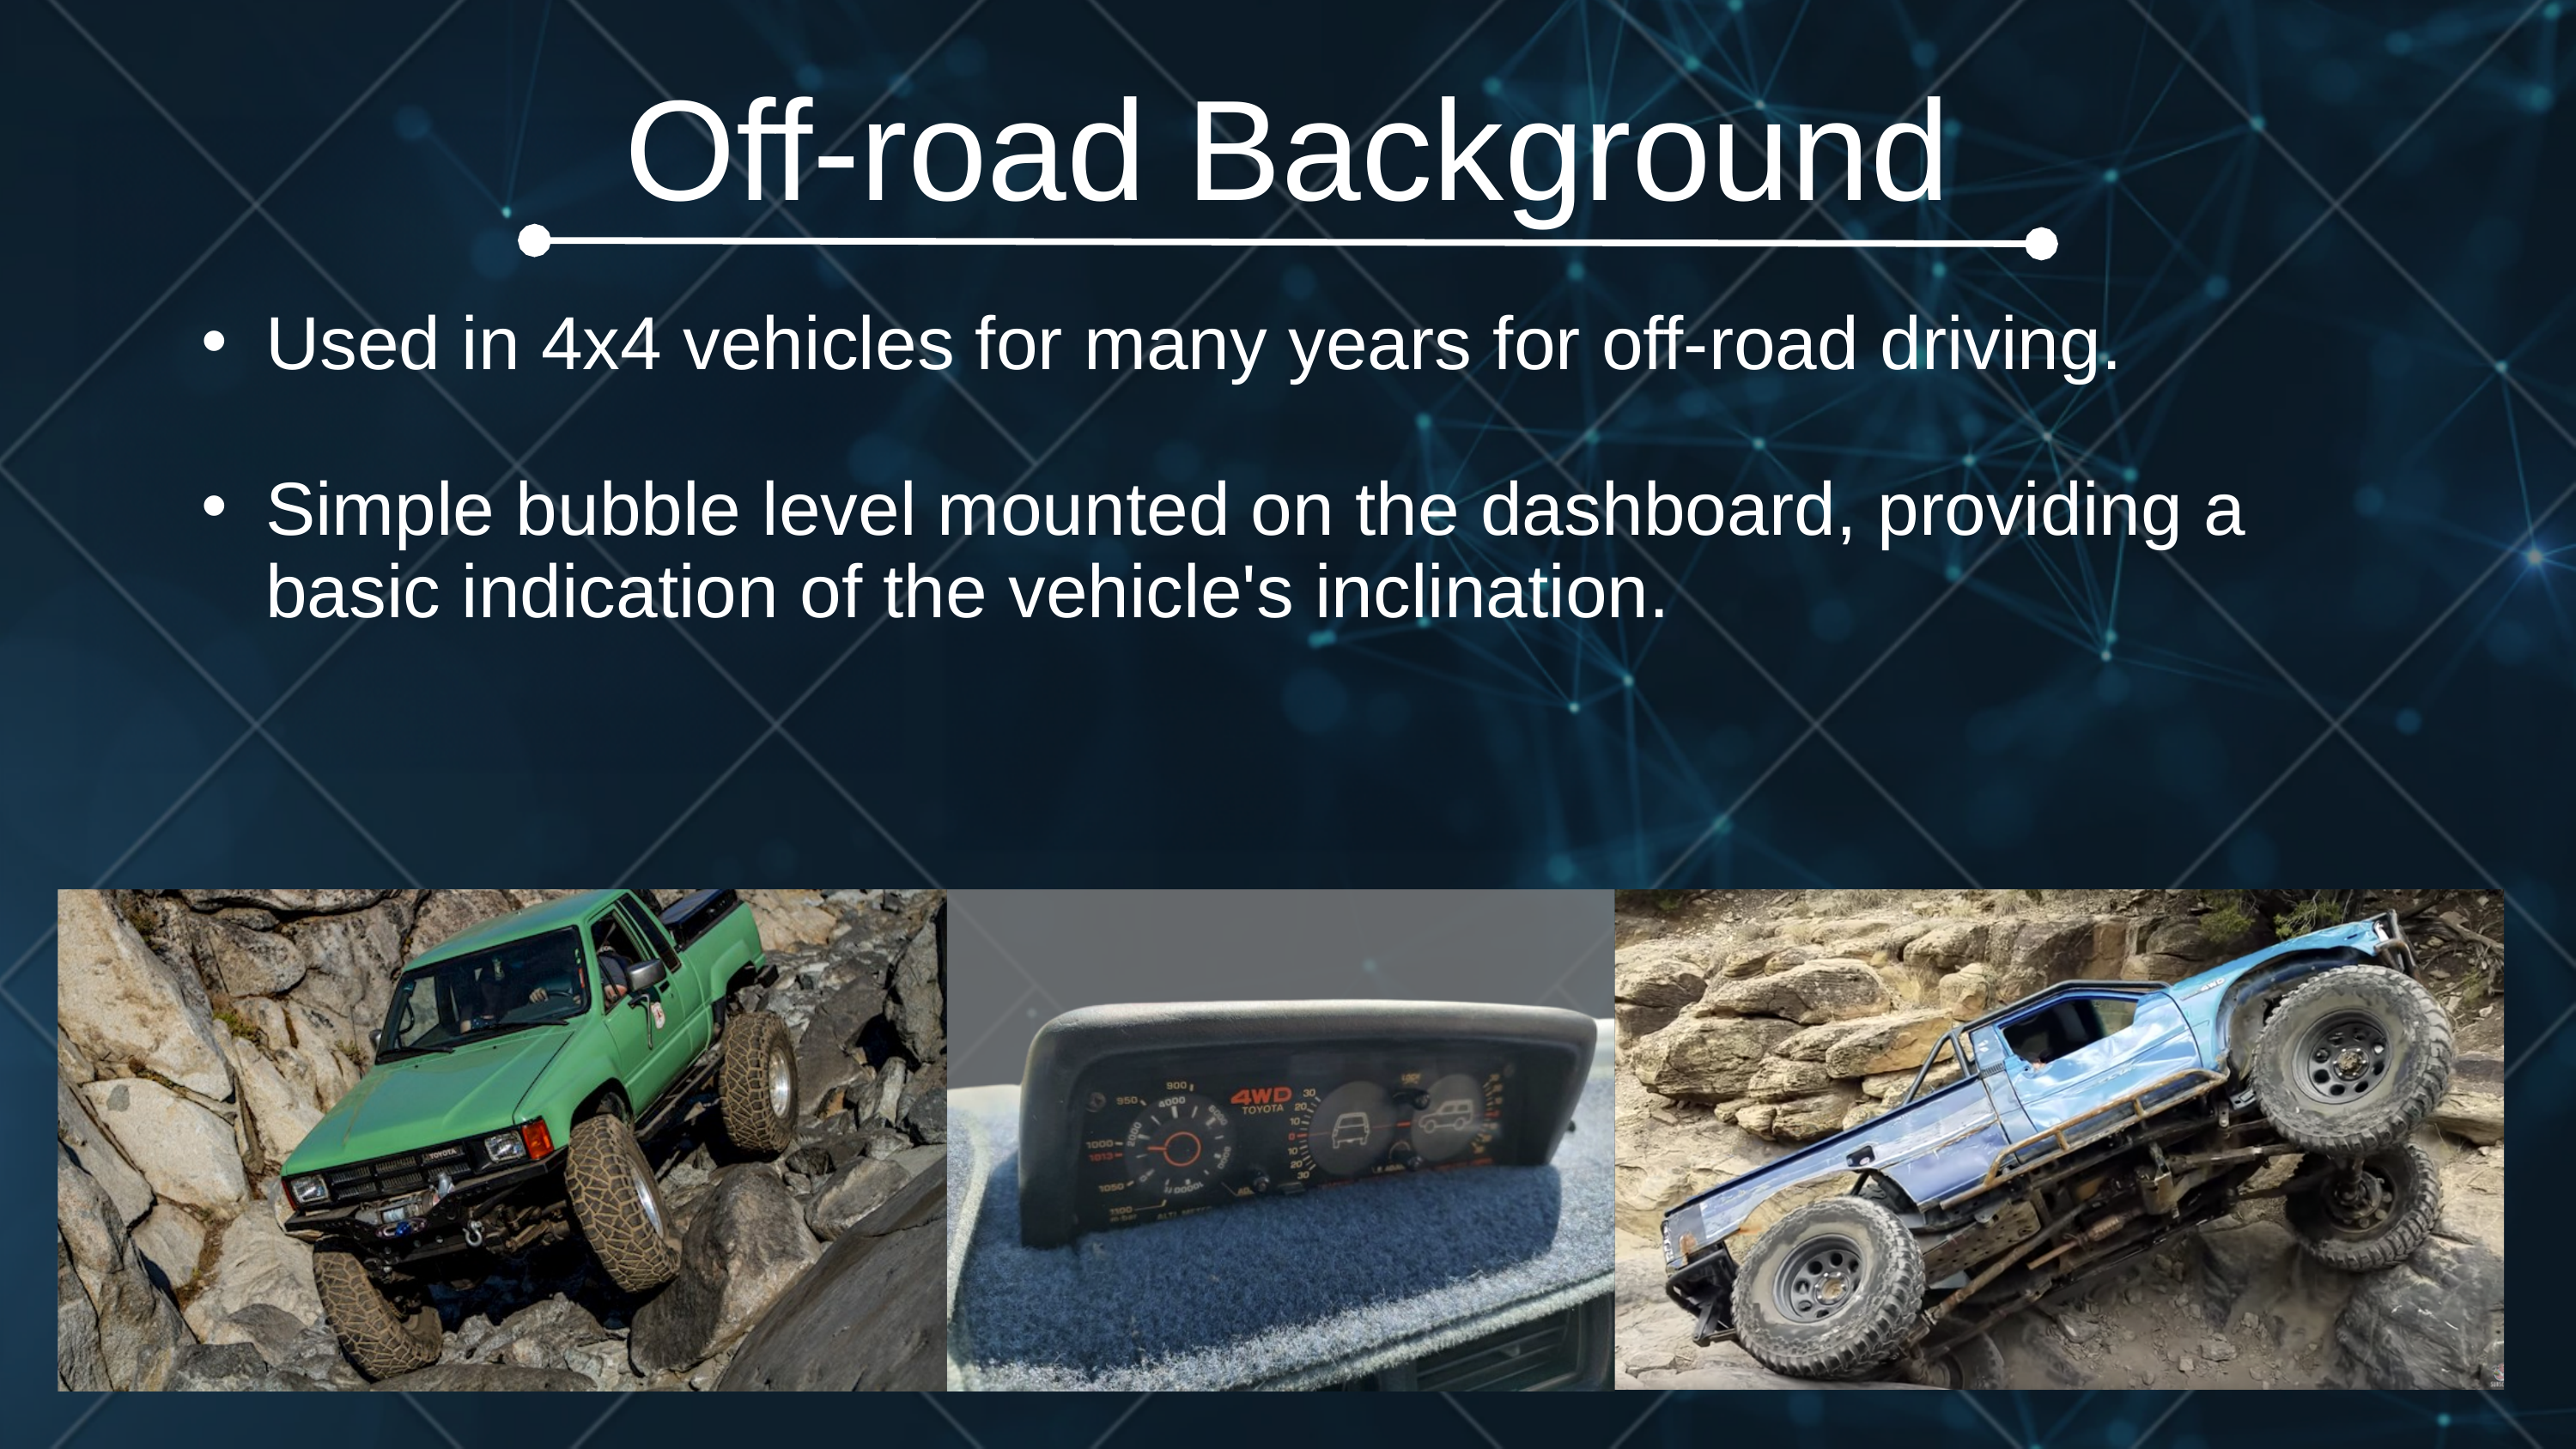

Off-road Background

Used in 4x4 vehicles for many years for off-road driving.

Simple bubble level mounted on the dashboard, providing a basic indication of the vehicle's inclination.